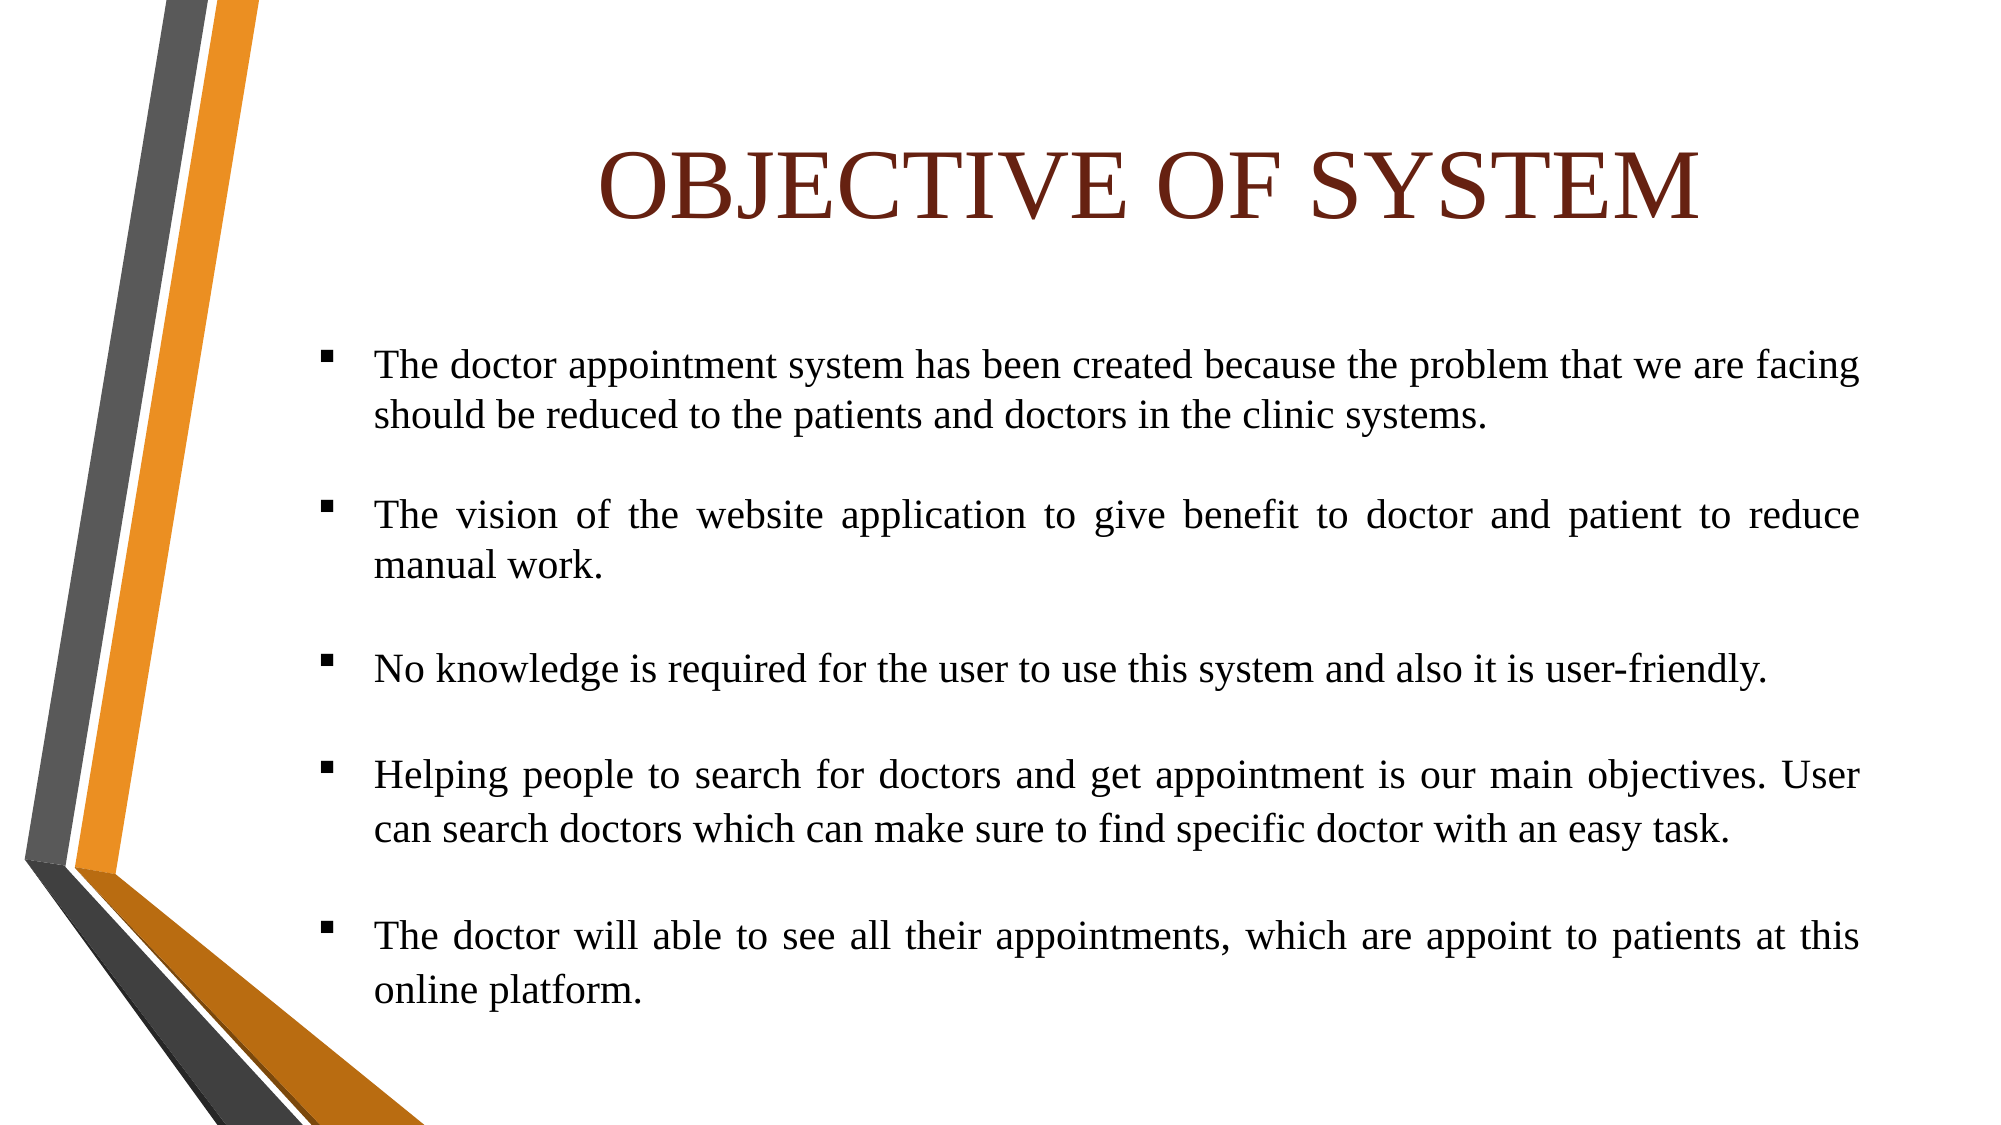

# OBJECTIVE OF SYSTEM
The doctor appointment system has been created because the problem that we are facing should be reduced to the patients and doctors in the clinic systems.

The vision of the website application to give benefit to doctor and patient to reduce manual work.

No knowledge is required for the user to use this system and also it is user-friendly.

Helping people to search for doctors and get appointment is our main objectives. User can search doctors which can make sure to find specific doctor with an easy task.

The doctor will able to see all their appointments, which are appoint to patients at this online platform.